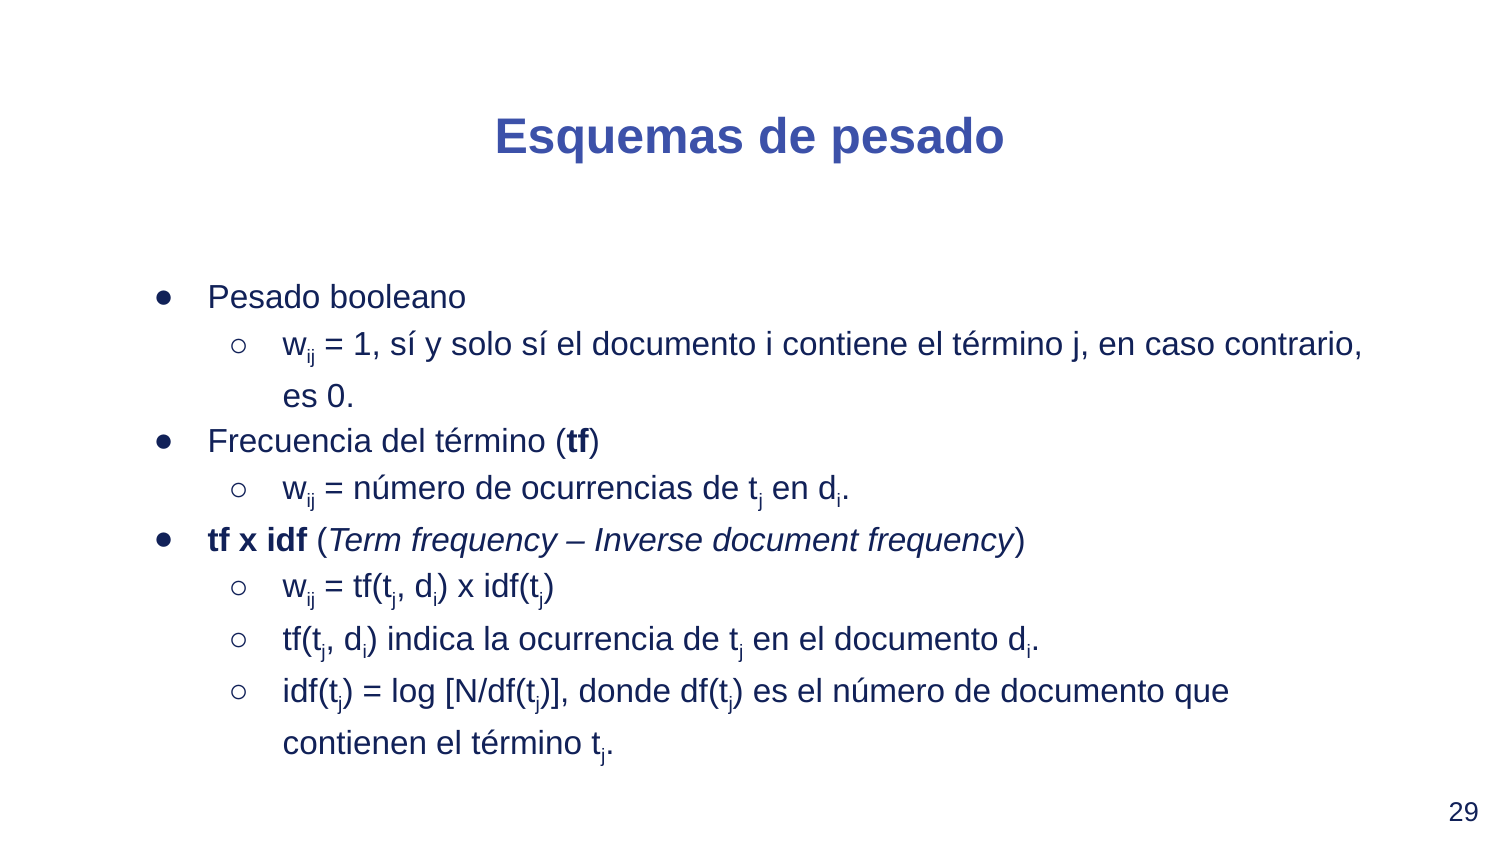

Esquemas de pesado
Pesado booleano
wij = 1, sí y solo sí el documento i contiene el término j, en caso contrario, es 0.
Frecuencia del término (tf)
wij = número de ocurrencias de tj en di.
tf x idf (Term frequency – Inverse document frequency)
wij = tf(tj, di) x idf(tj)
tf(tj, di) indica la ocurrencia de tj en el documento di.
idf(tj) = log [N/df(tj)], donde df(tj) es el número de documento que contienen el término tj.
29